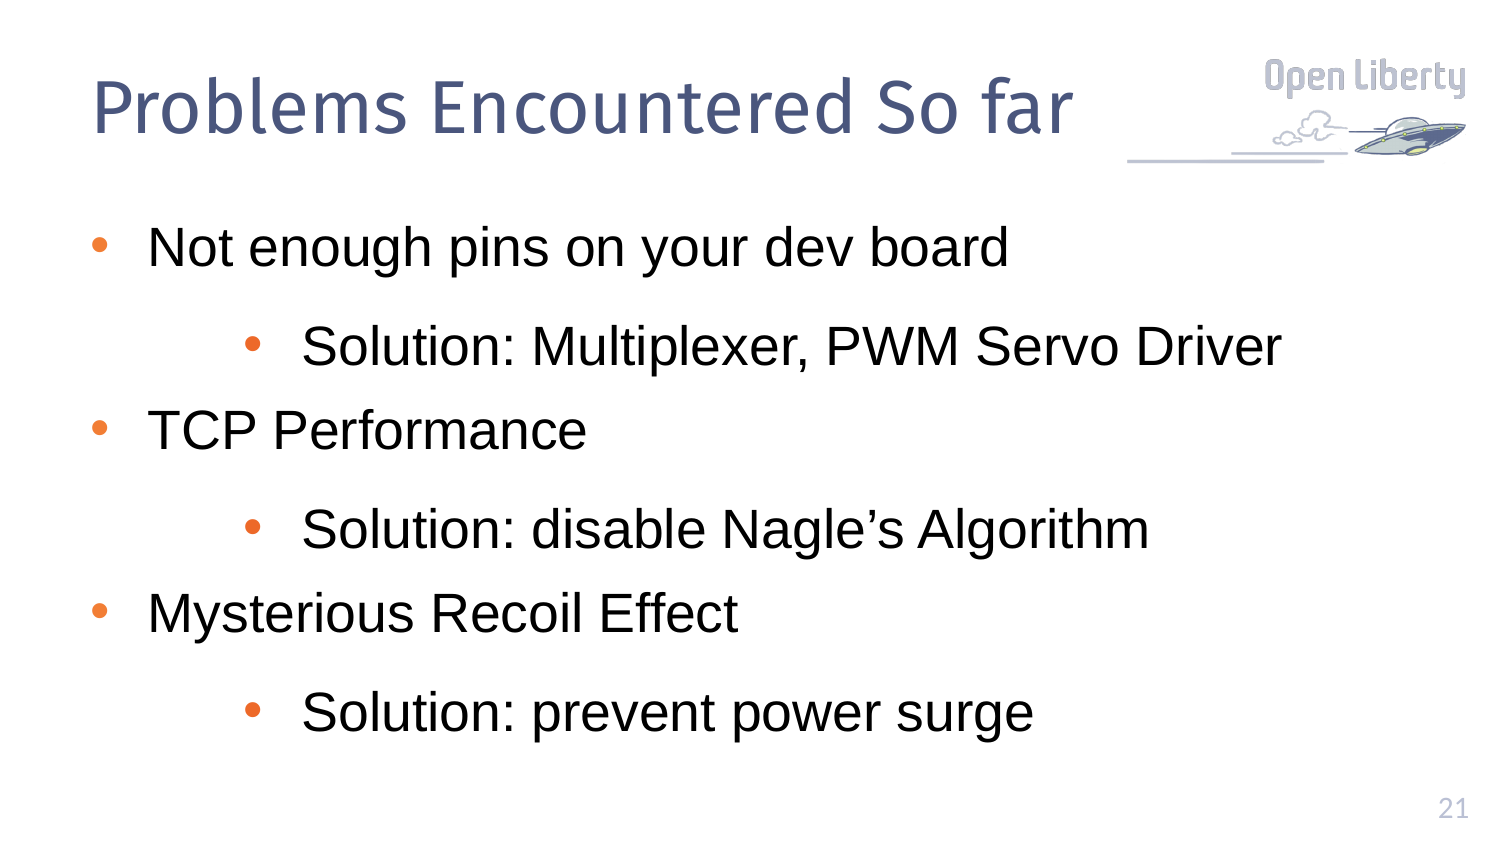

# Problems Encountered So far
Not enough pins on your dev board
Solution: Multiplexer, PWM Servo Driver
TCP Performance
Solution: disable Nagle’s Algorithm
Mysterious Recoil Effect
Solution: prevent power surge